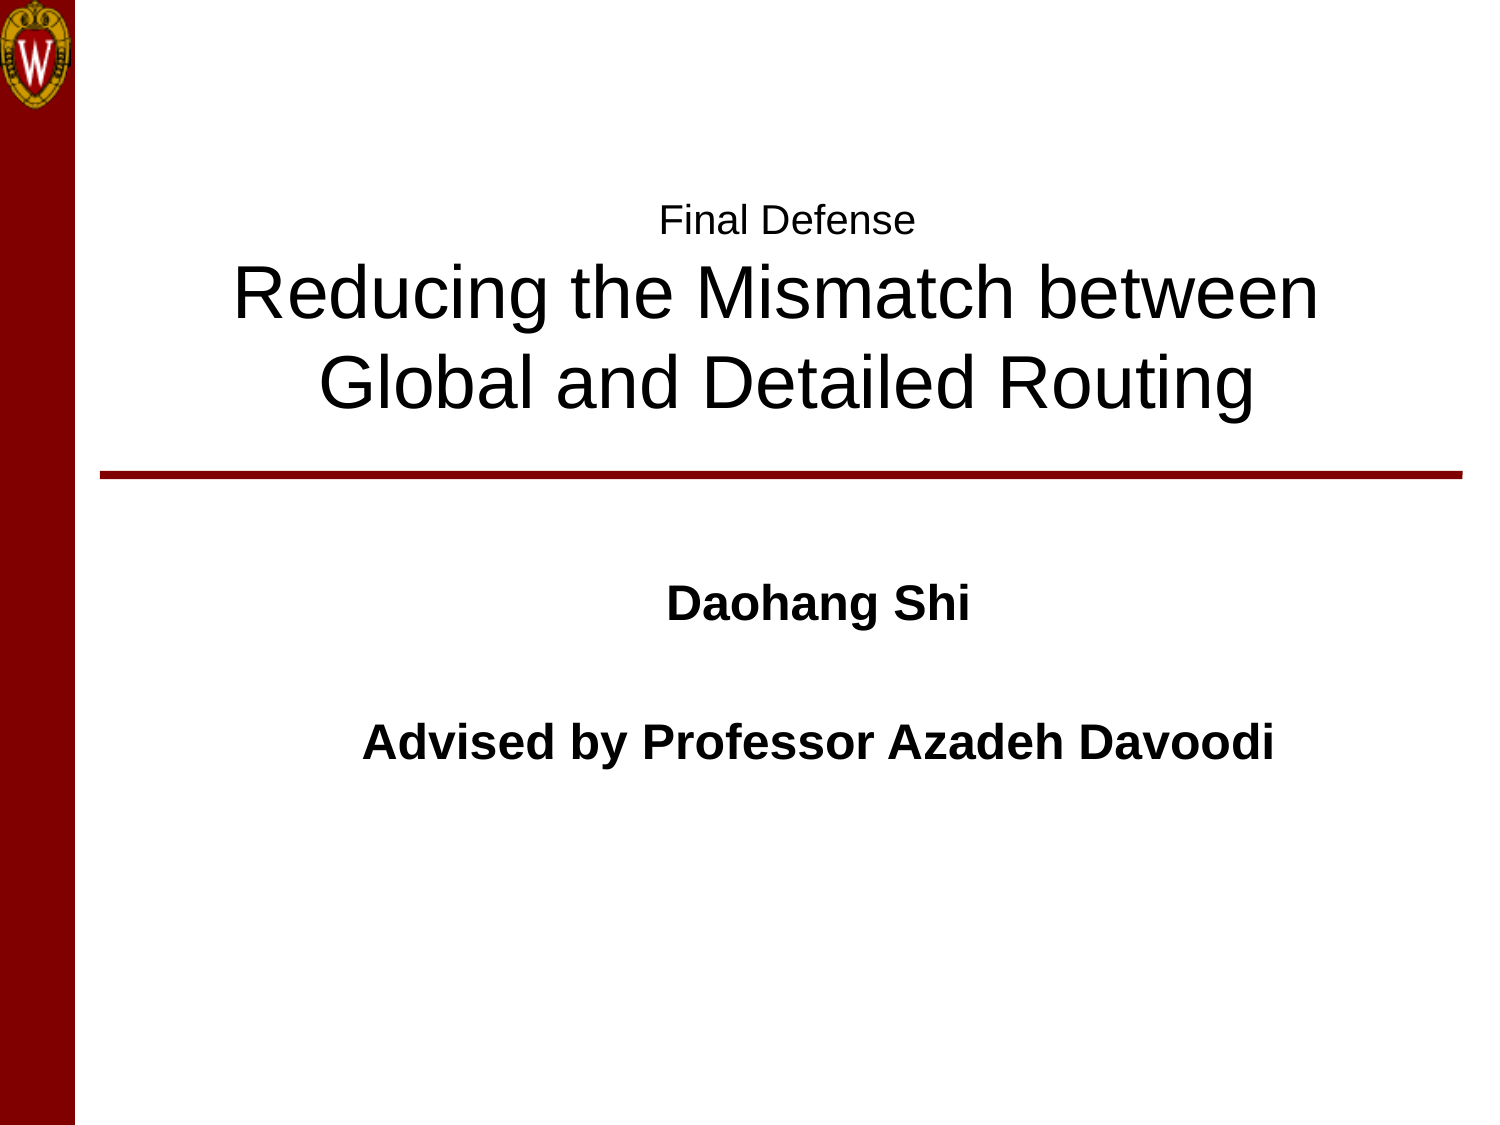

# Final Defense Reducing the Mismatch between Global and Detailed Routing
Daohang Shi

Advised by Professor Azadeh Davoodi